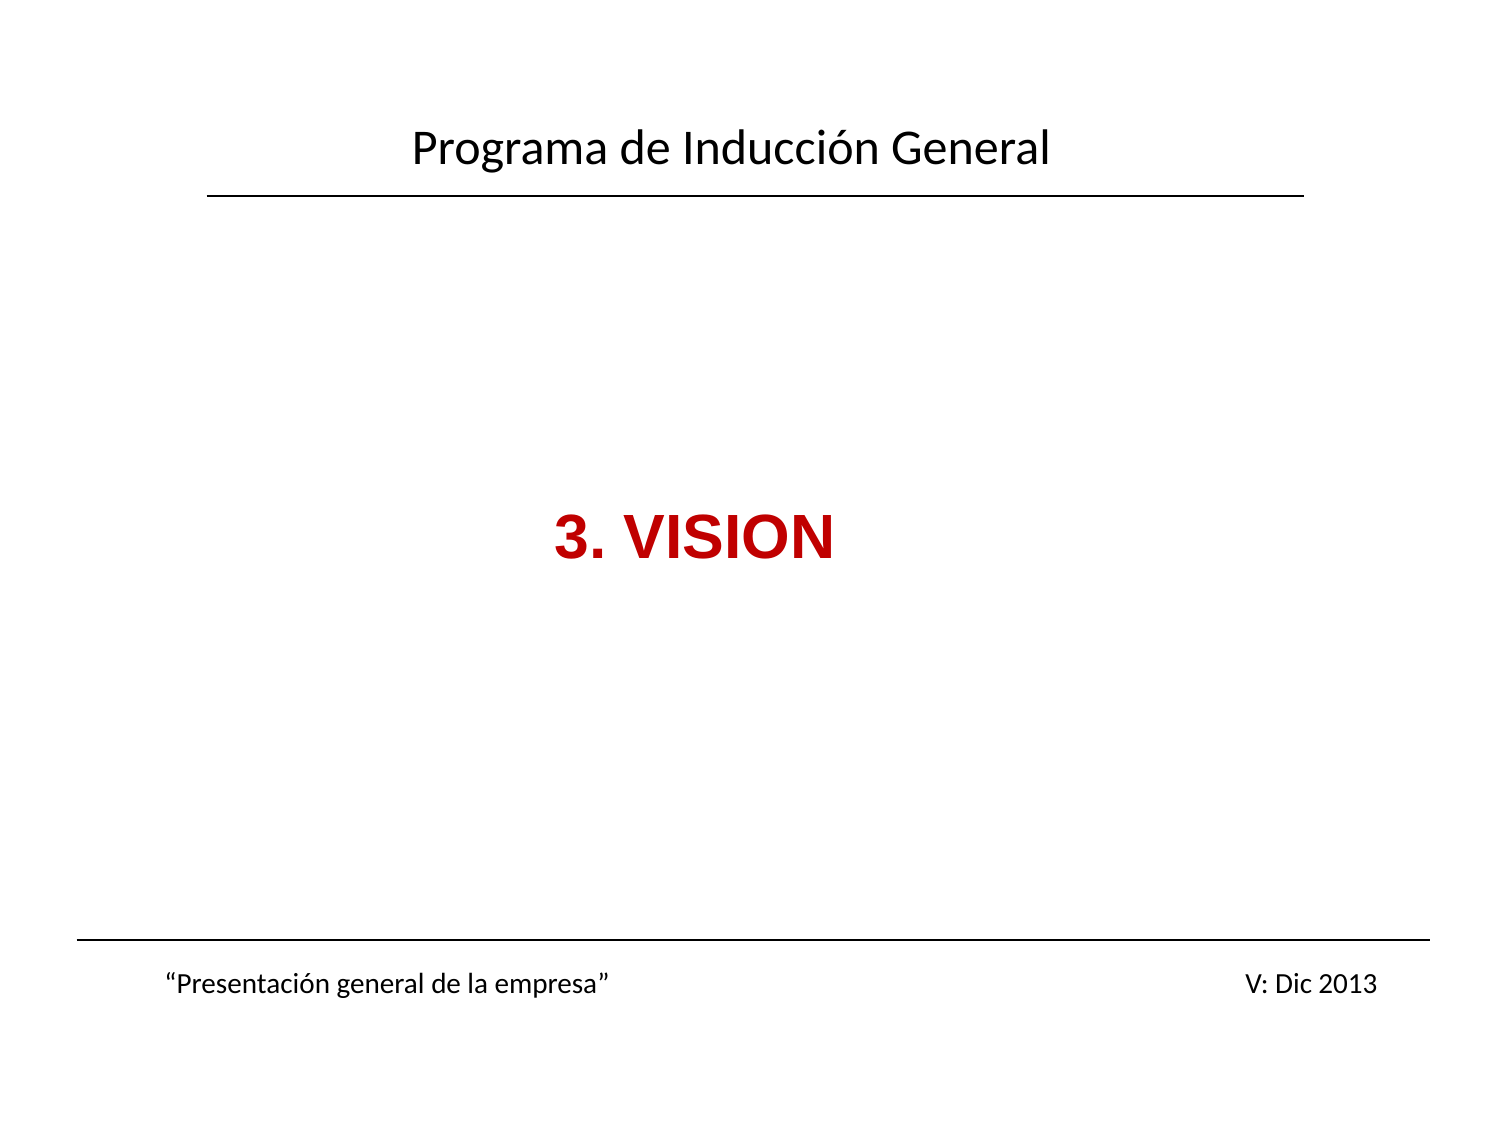

Programa de Inducción General
3. VISION
“Presentación general de la empresa”                                                                                                  V: Dic 2013